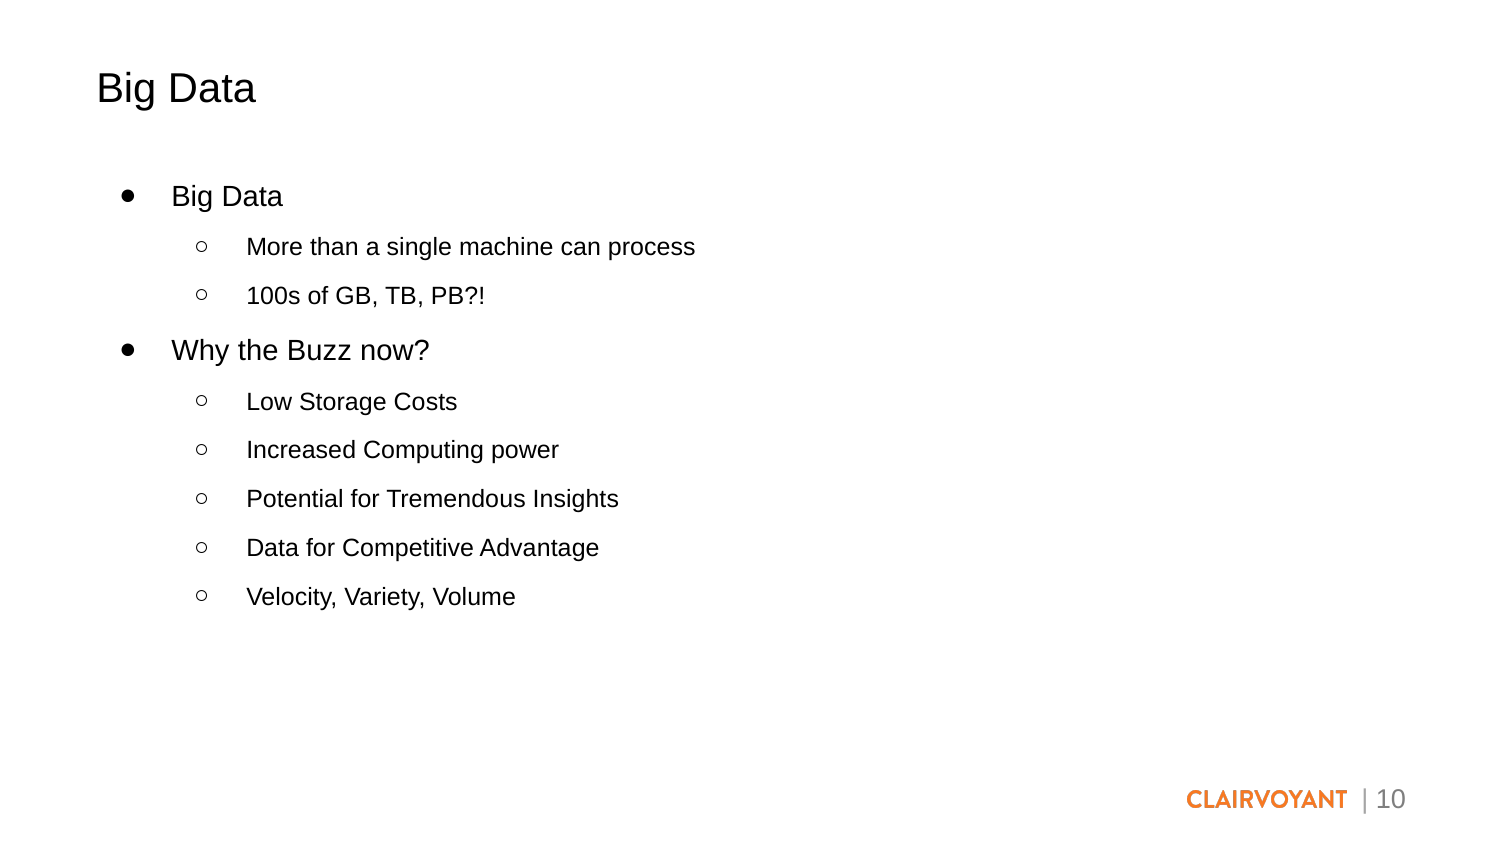

Big Data
Big Data
More than a single machine can process
100s of GB, TB, PB?!
Why the Buzz now?
Low Storage Costs
Increased Computing power
Potential for Tremendous Insights
Data for Competitive Advantage
Velocity, Variety, Volume